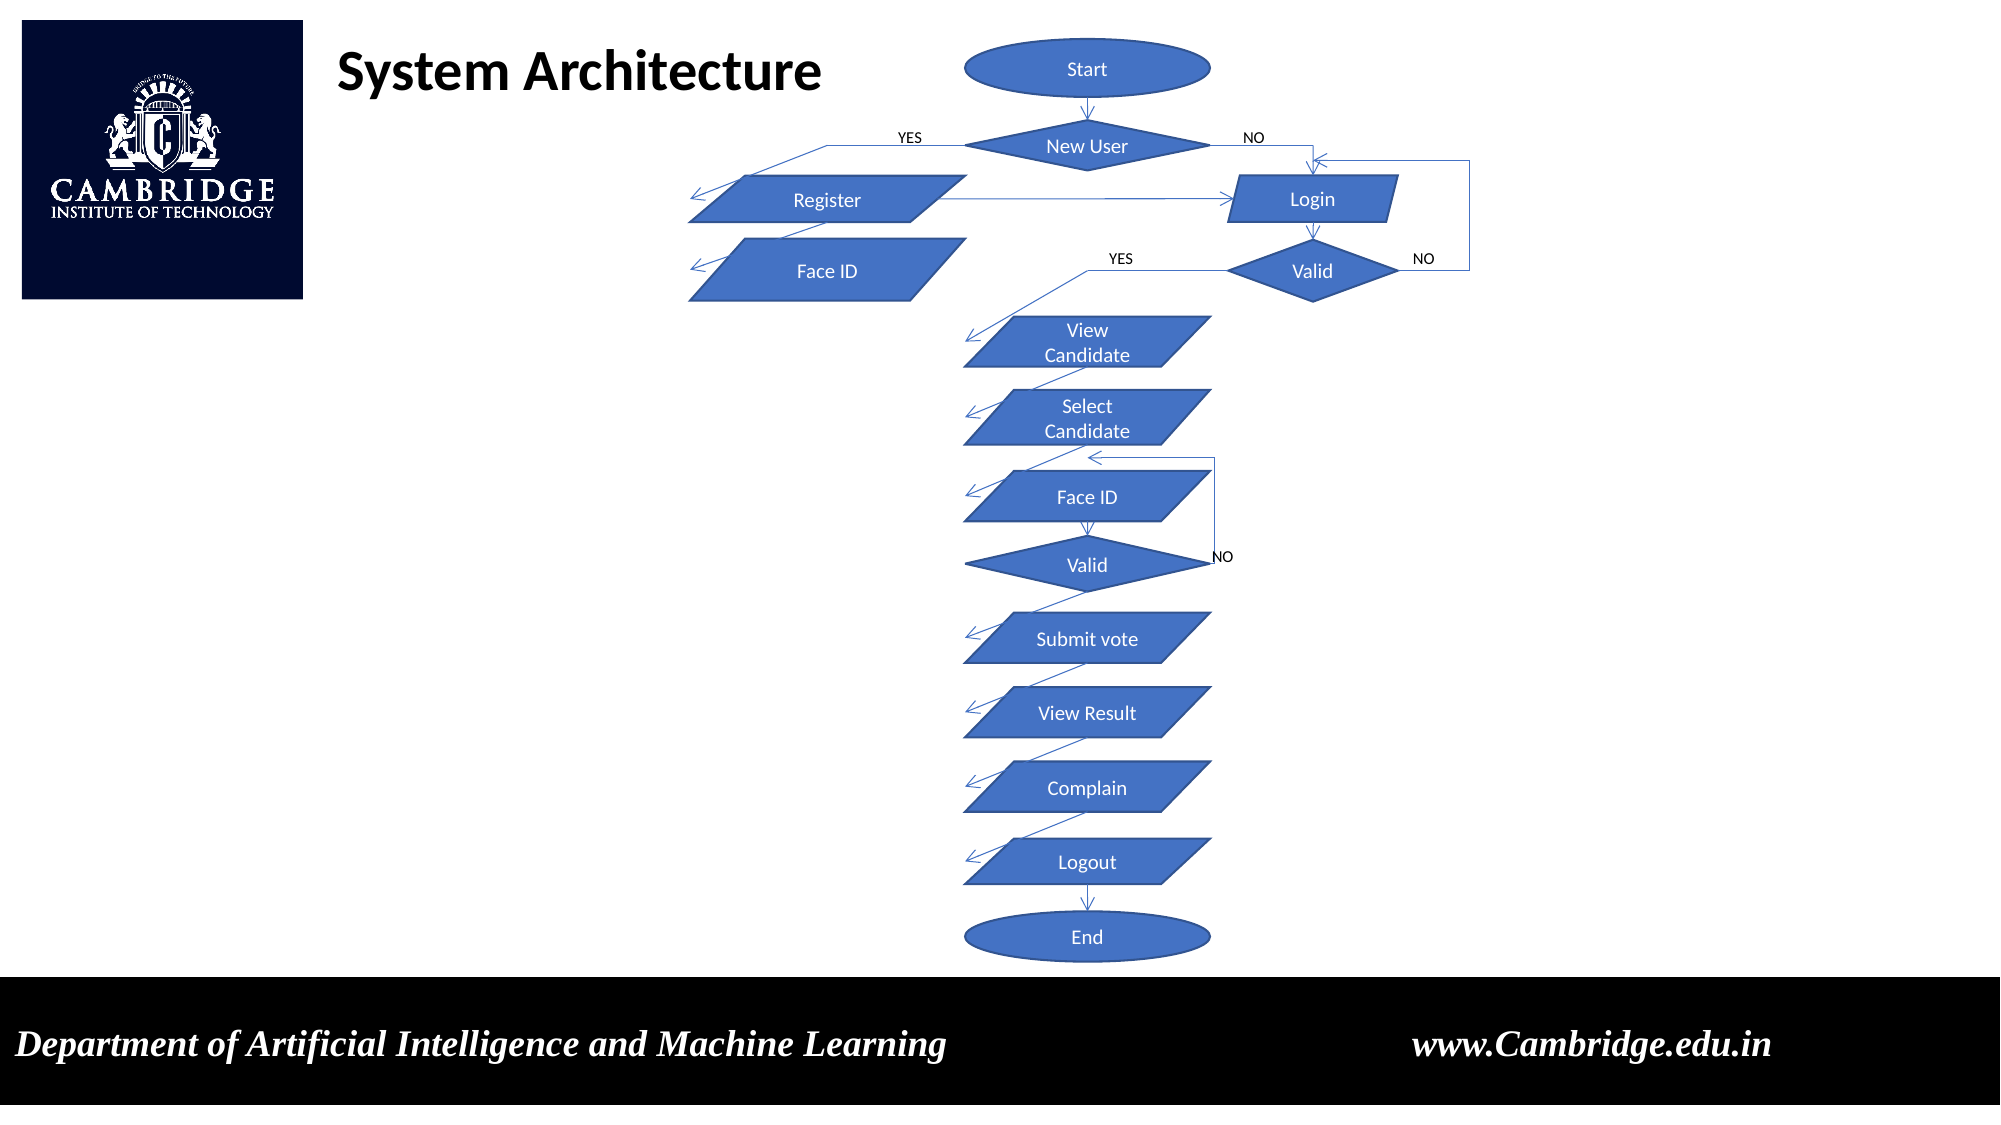

System Architecture
Start
YES
NO
New User
Login
Register
Face ID
Valid
YES
NO
View Candidate
Select Candidate
Face ID
Valid
NO
Submit vote
View Result
Complain
Logout
End
Department of Artificial Intelligence and Machine Learning                                                 www.Cambridge.edu.in